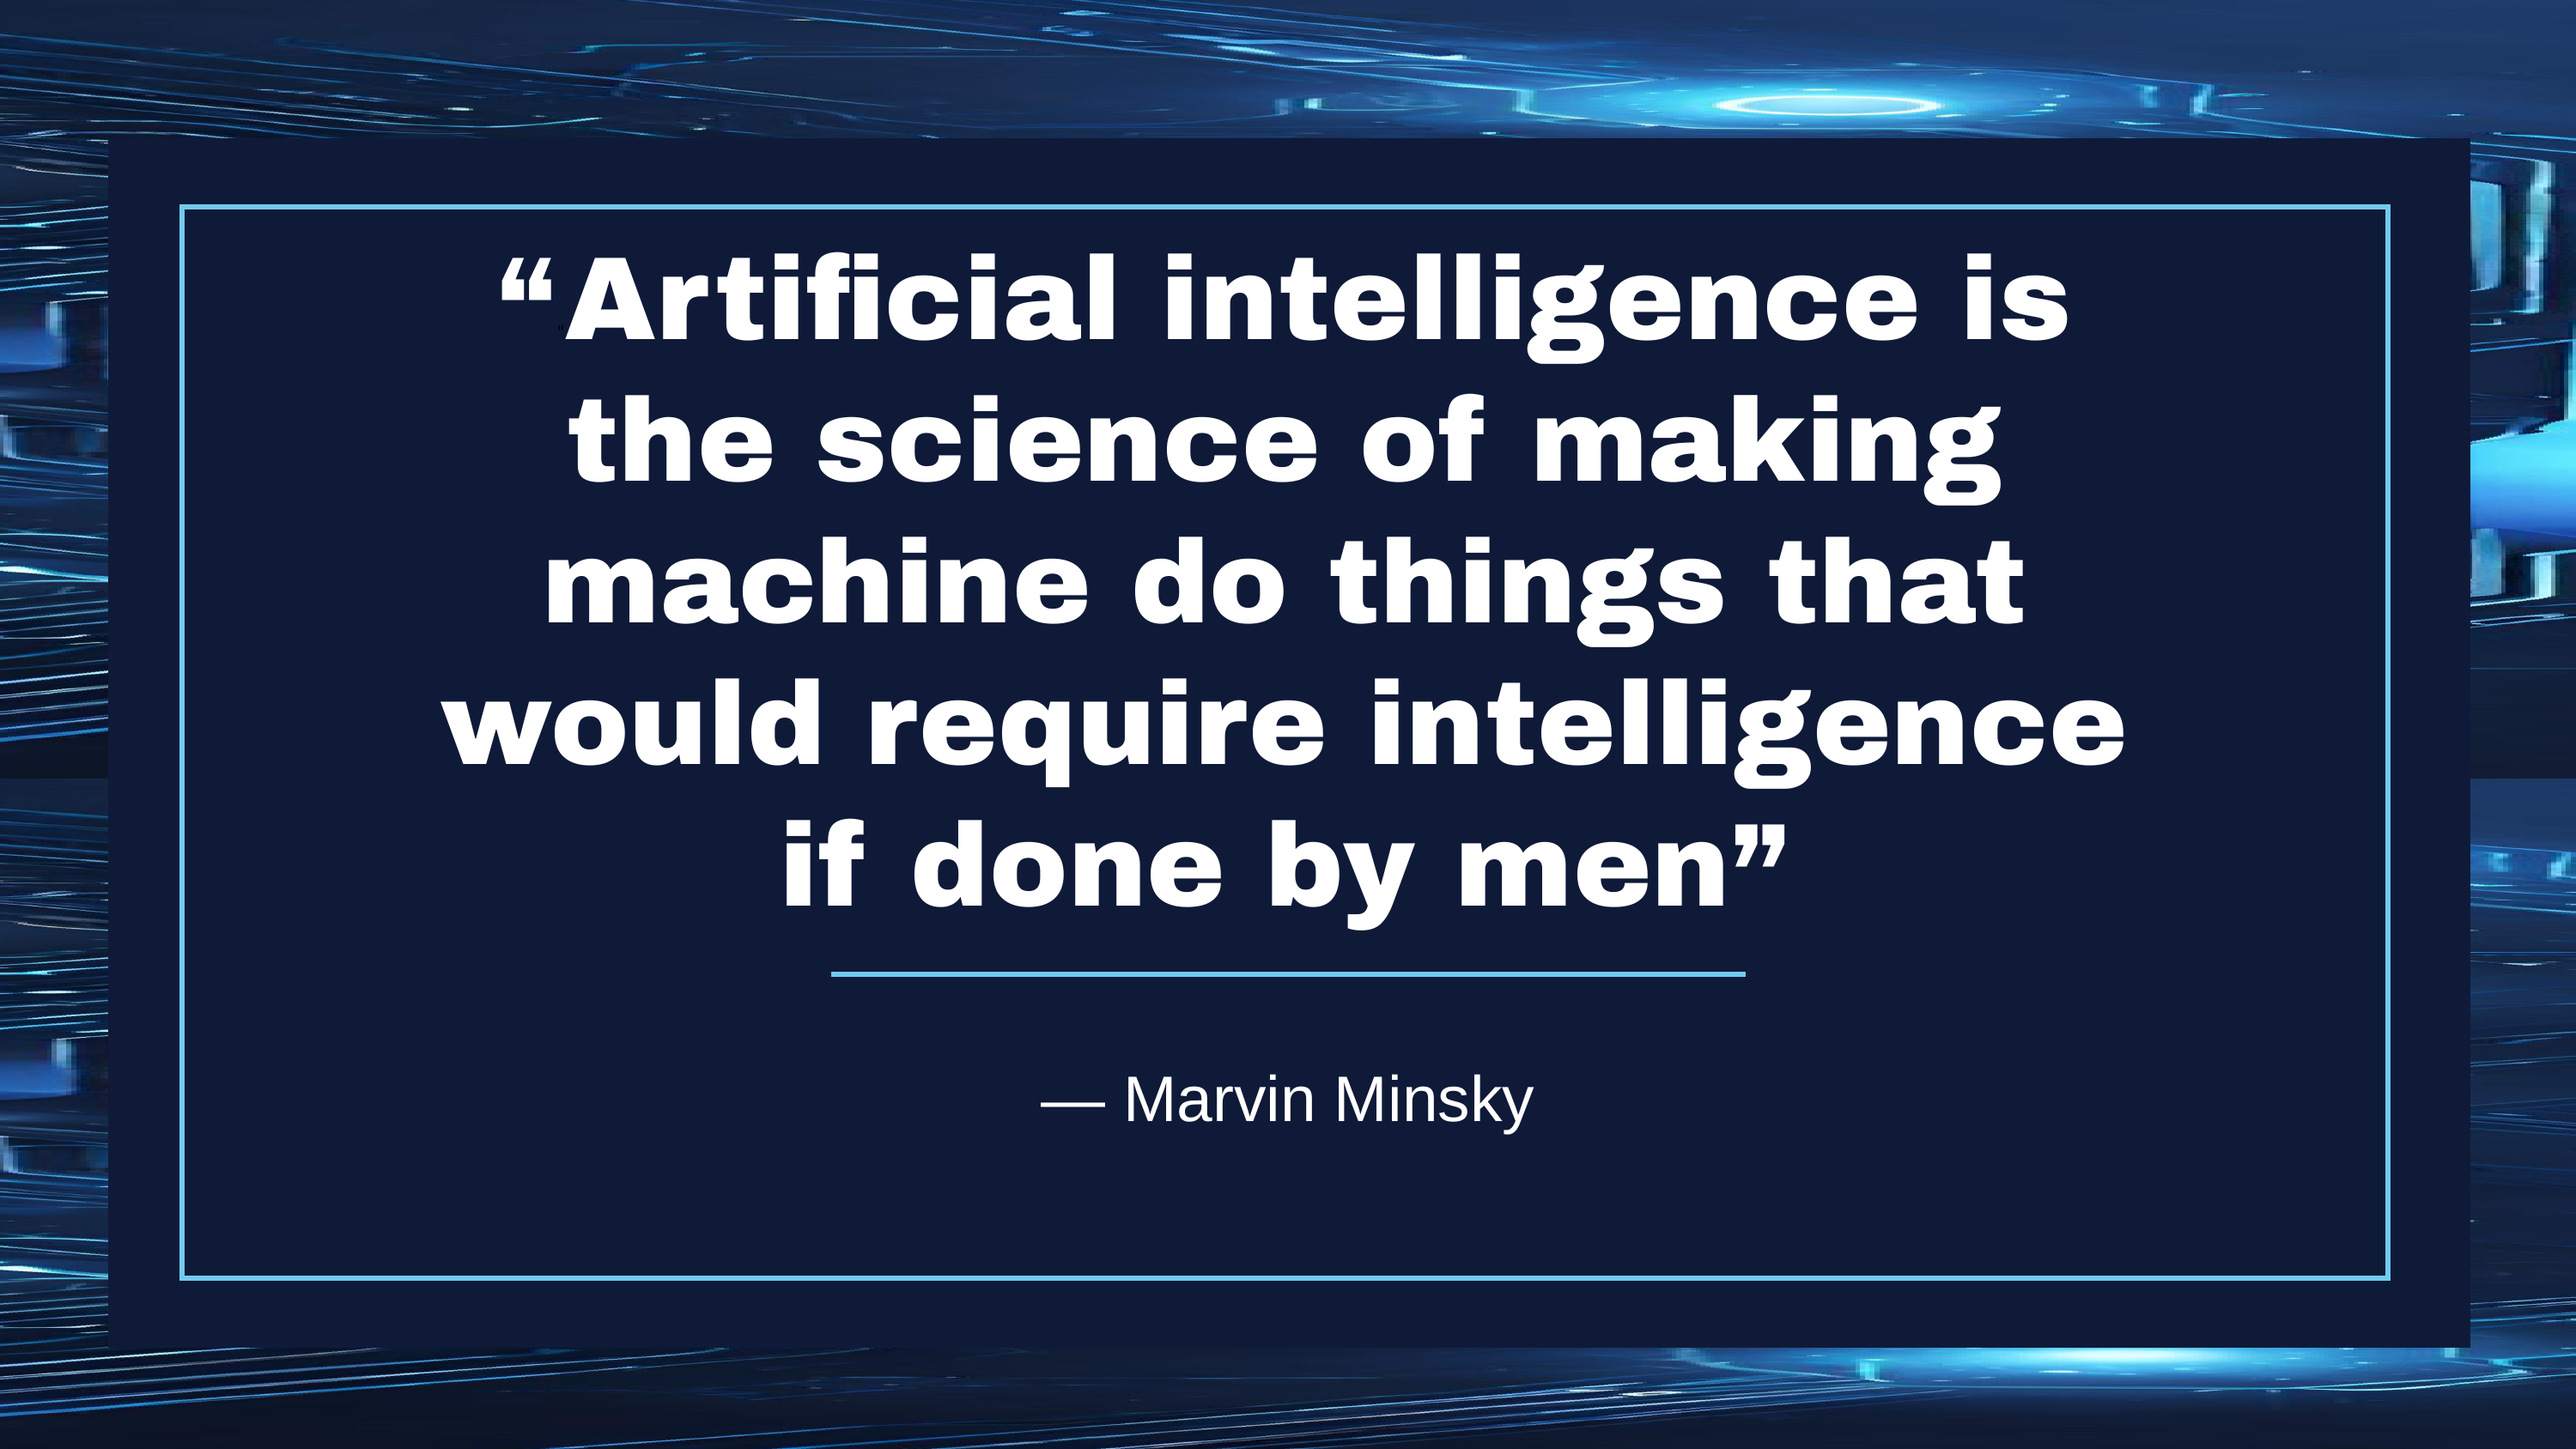

““Artificial intelligence is the science of making machine do things that would require intelligence if done by men”

— Marvin Minsky